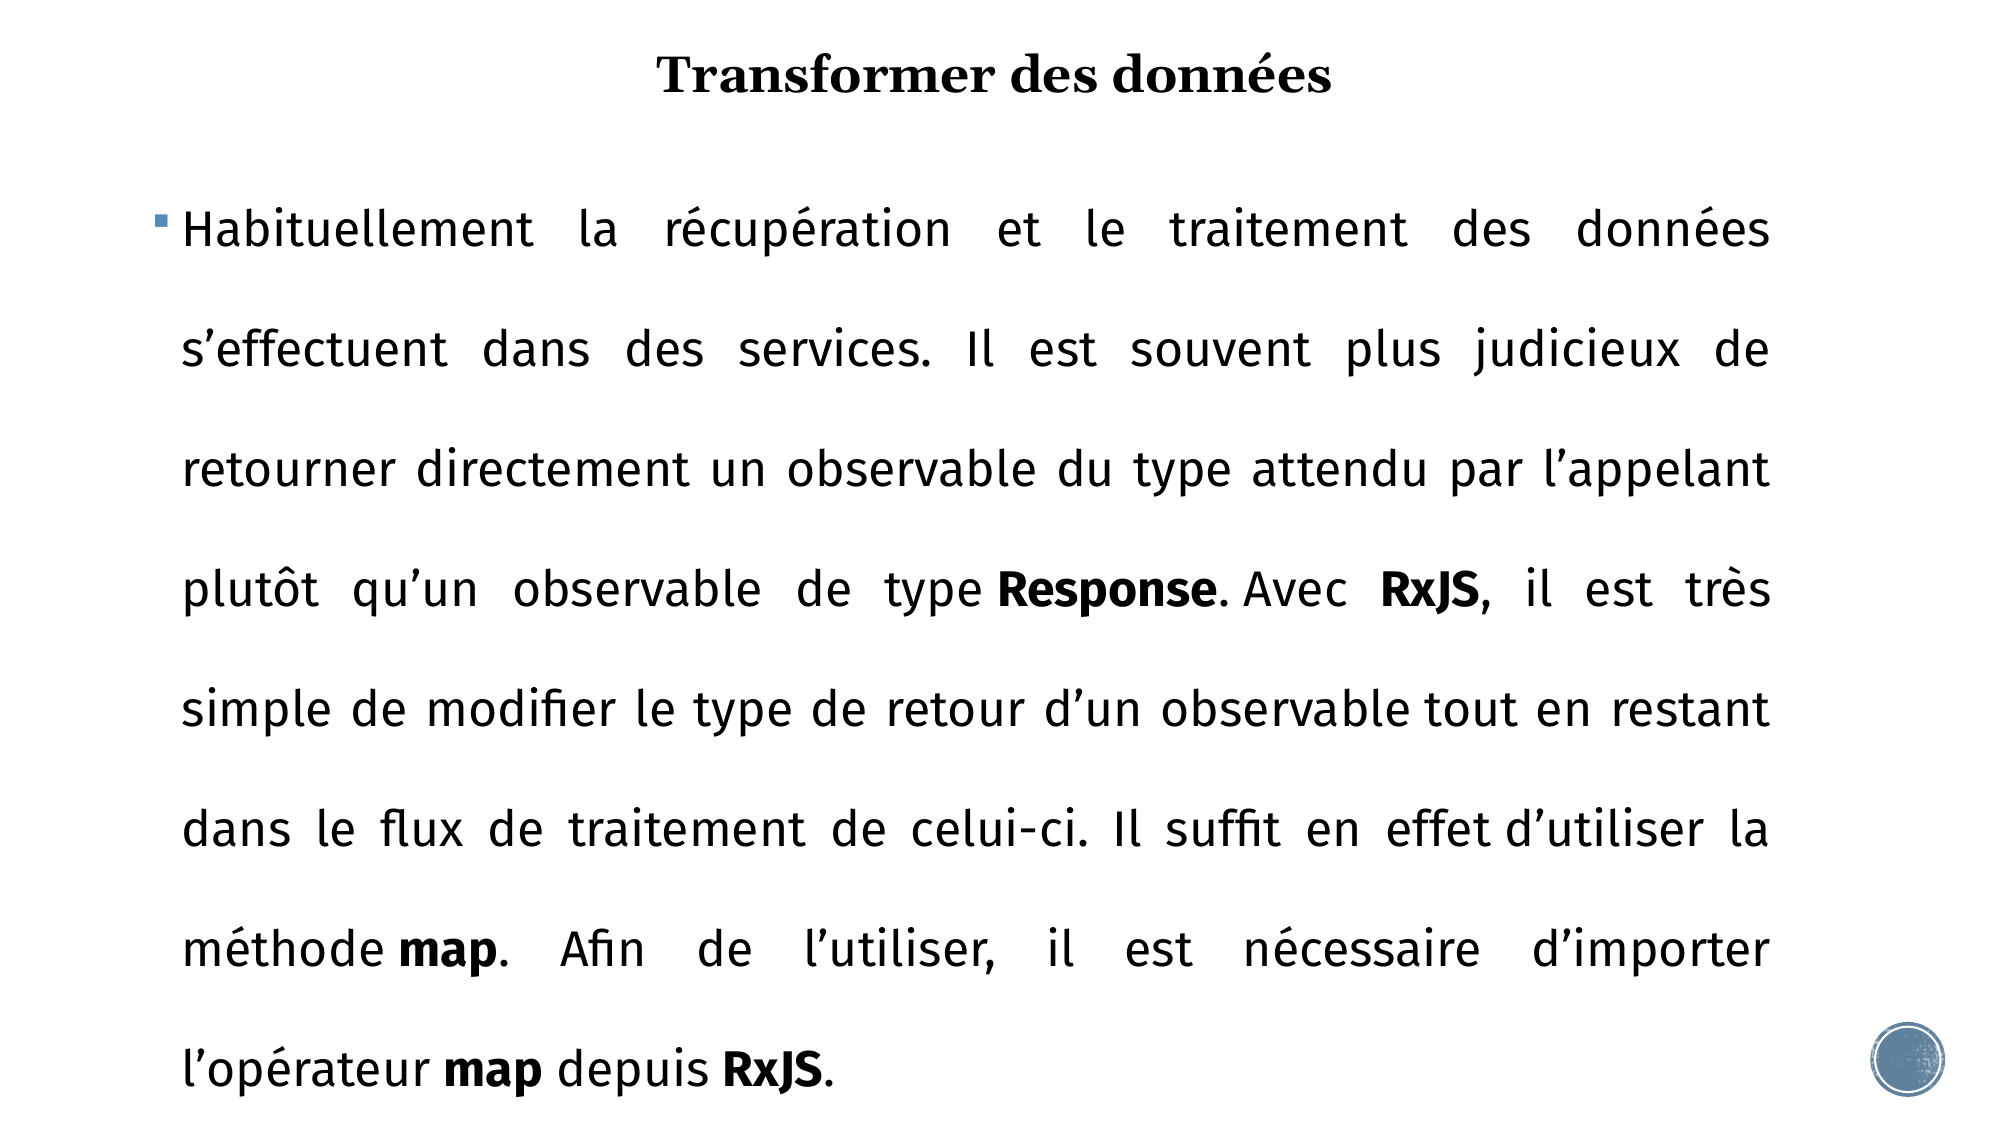

# Transformer des données
Habituellement la récupération et le traitement des données s’effectuent dans des services. Il est souvent plus judicieux de retourner directement un observable du type attendu par l’appelant plutôt qu’un observable de type Response. Avec RxJS, il est très simple de modifier le type de retour d’un observable tout en restant dans le flux de traitement de celui-ci. Il suffit en effet d’utiliser la méthode map. Afin de l’utiliser, il est nécessaire d’importer l’opérateur map depuis RxJS.